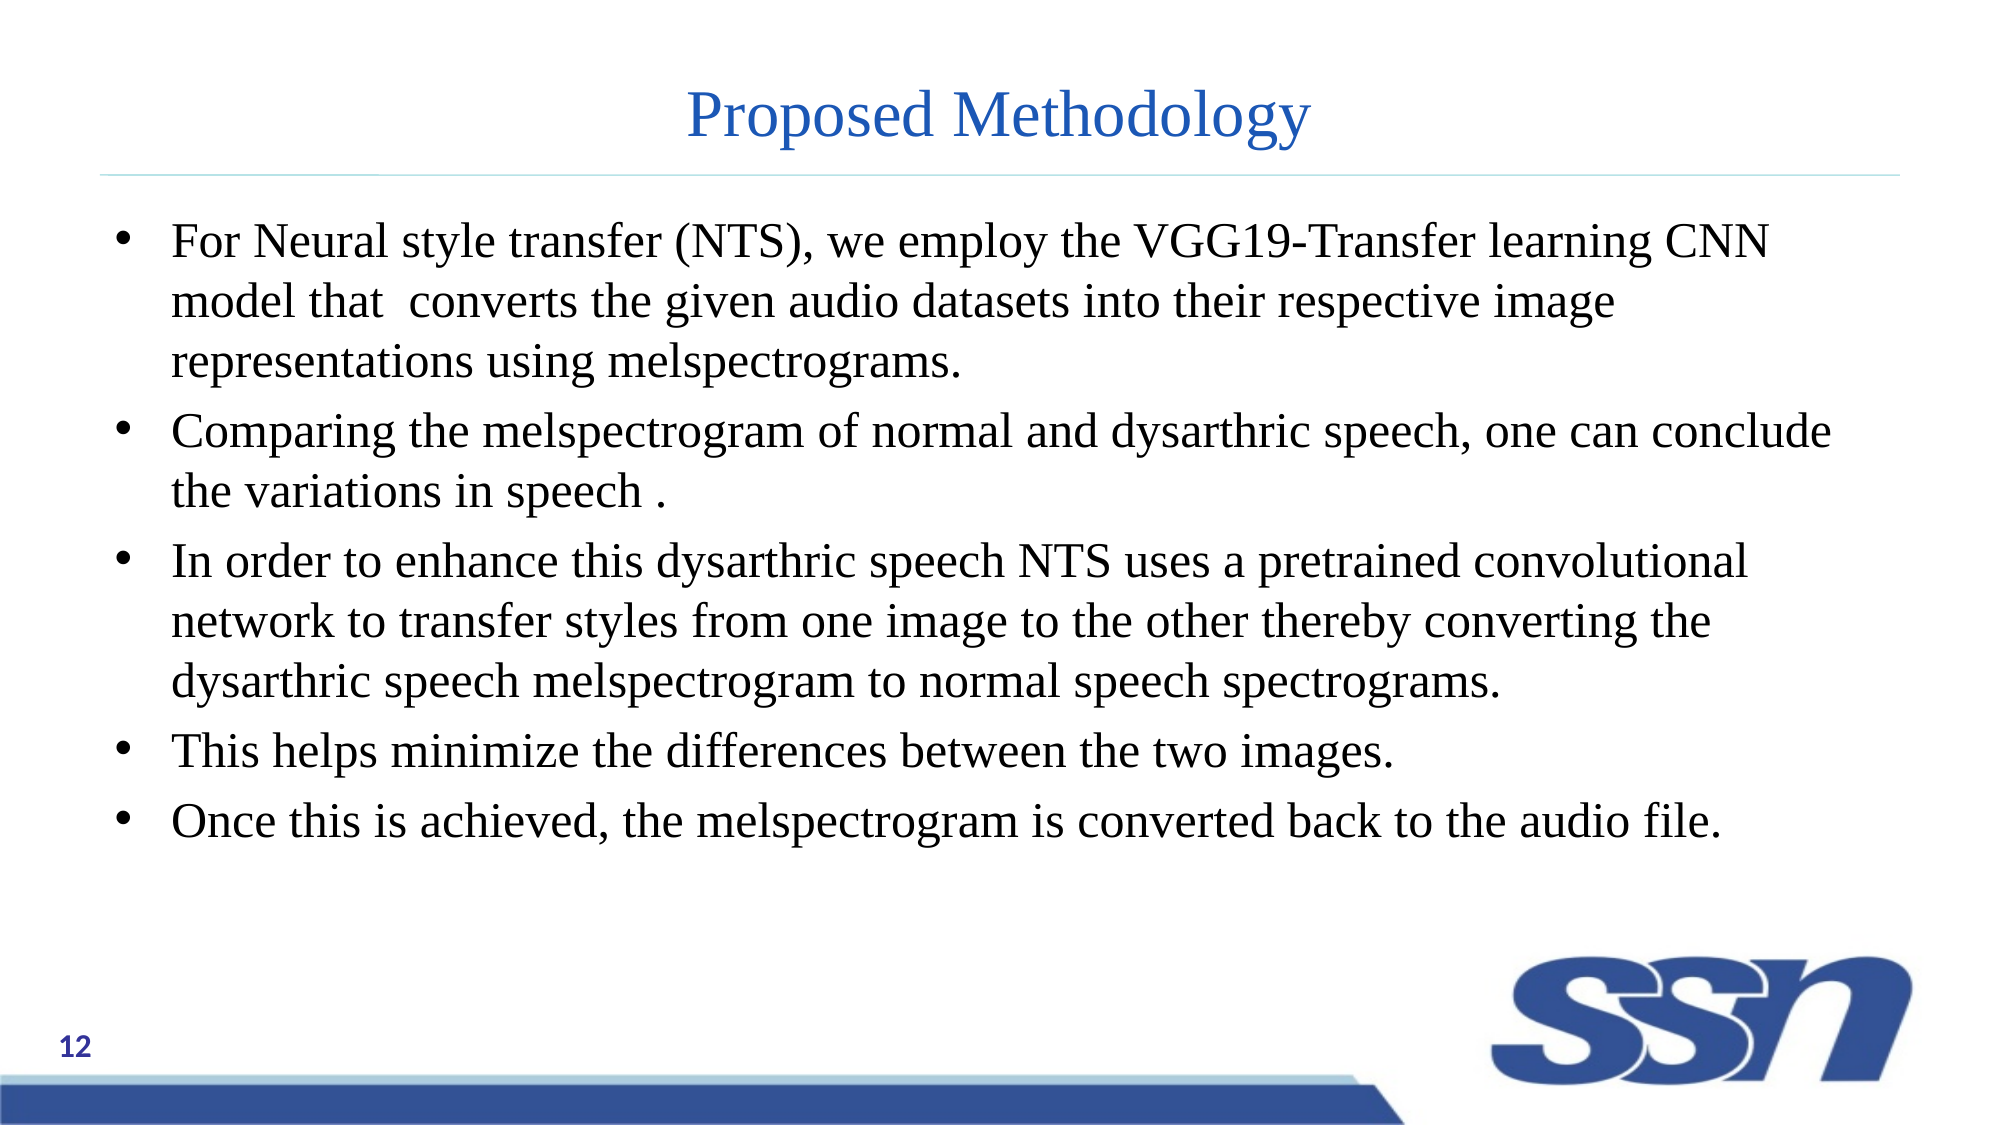

# Proposed Methodology
For Neural style transfer (NTS), we employ the VGG19-Transfer learning CNN model that  converts the given audio datasets into their respective image representations using melspectrograms.
Comparing the melspectrogram of normal and dysarthric speech, one can conclude the variations in speech .
In order to enhance this dysarthric speech NTS uses a pretrained convolutional network to transfer styles from one image to the other thereby converting the dysarthric speech melspectrogram to normal speech spectrograms.
This helps minimize the differences between the two images.
Once this is achieved, the melspectrogram is converted back to the audio file.